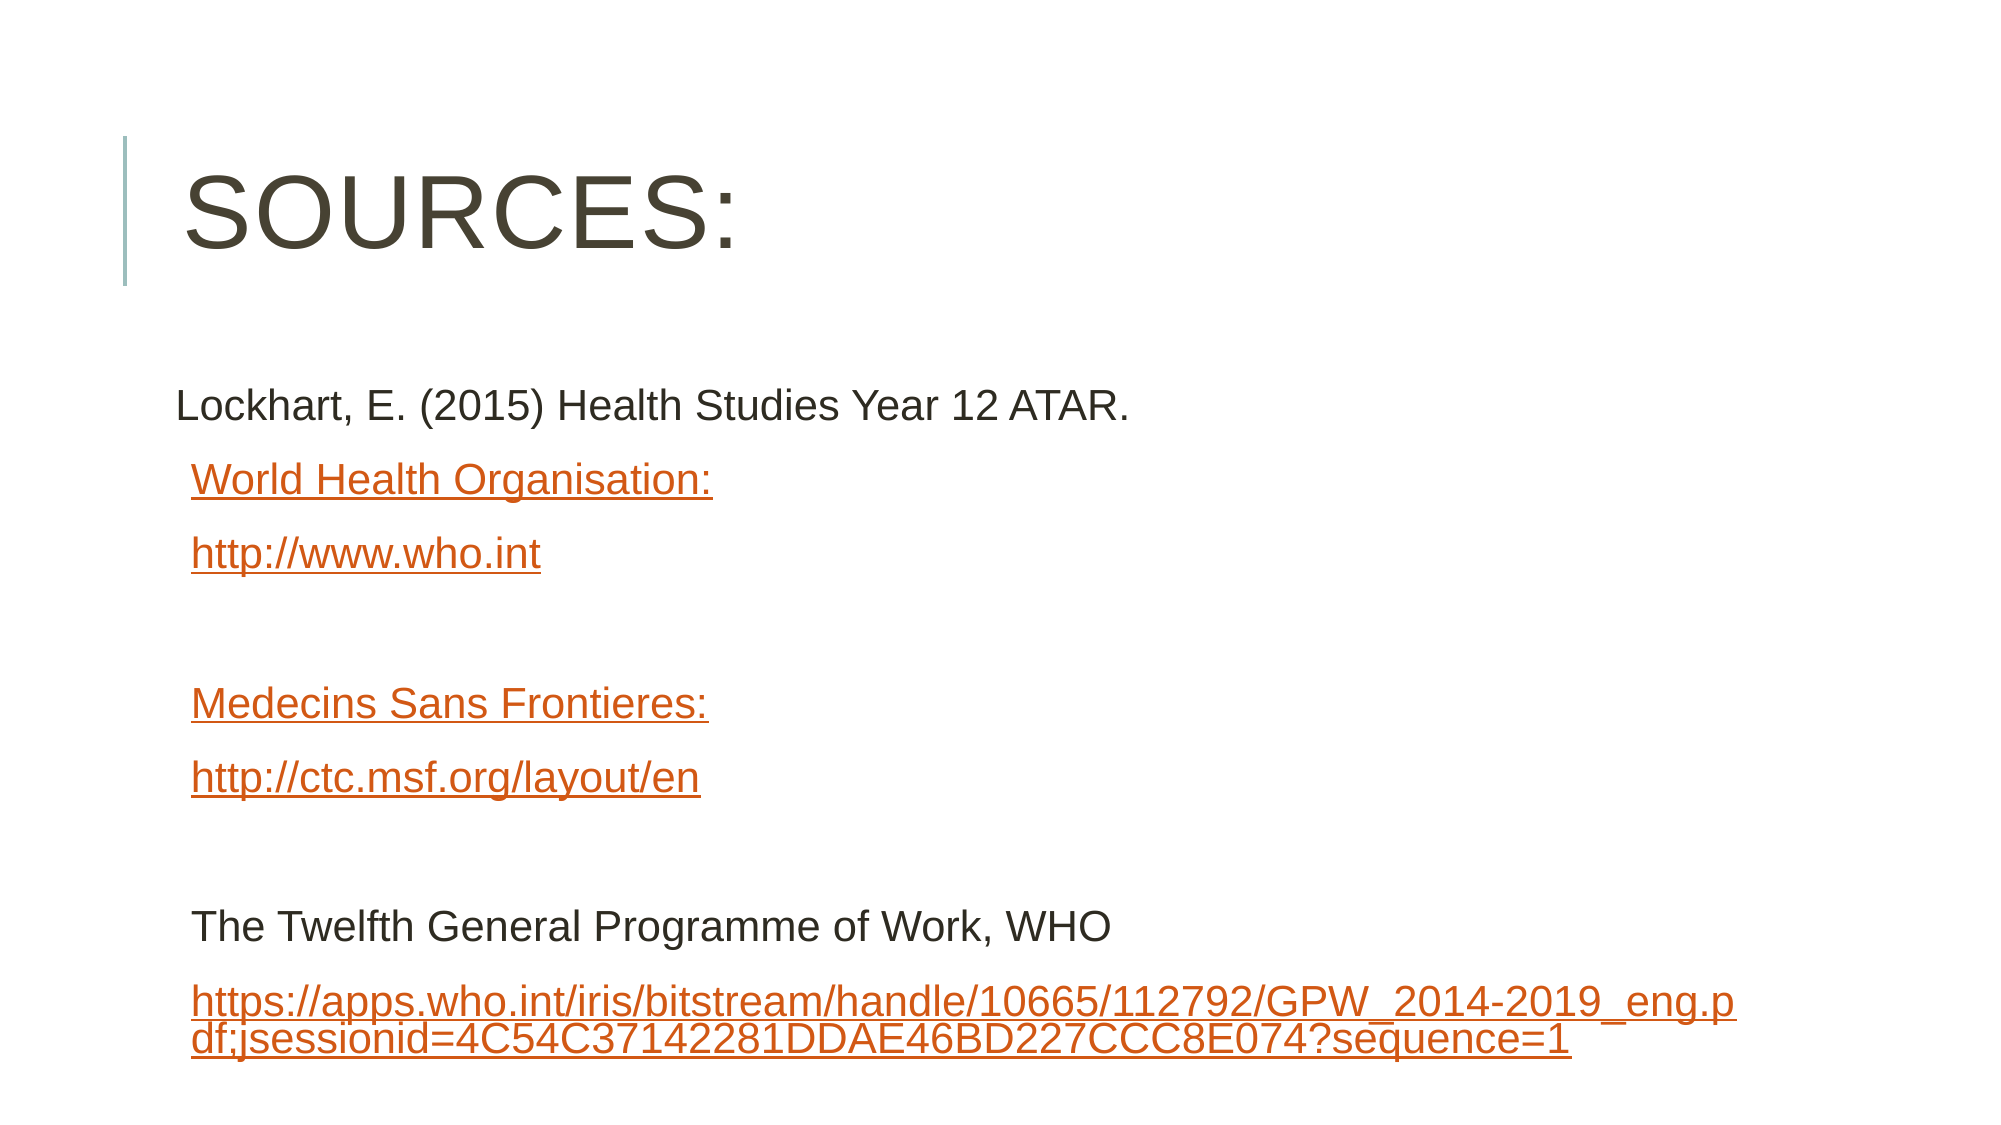

# Sources:
Lockhart, E. (2015) Health Studies Year 12 ATAR.
World Health Organisation:
http://www.who.int

Medecins Sans Frontieres:
http://ctc.msf.org/layout/en

The Twelfth General Programme of Work, WHO
https://apps.who.int/iris/bitstream/handle/10665/112792/GPW_2014-2019_eng.pdf;jsessionid=4C54C37142281DDAE46BD227CCC8E074?sequence=1